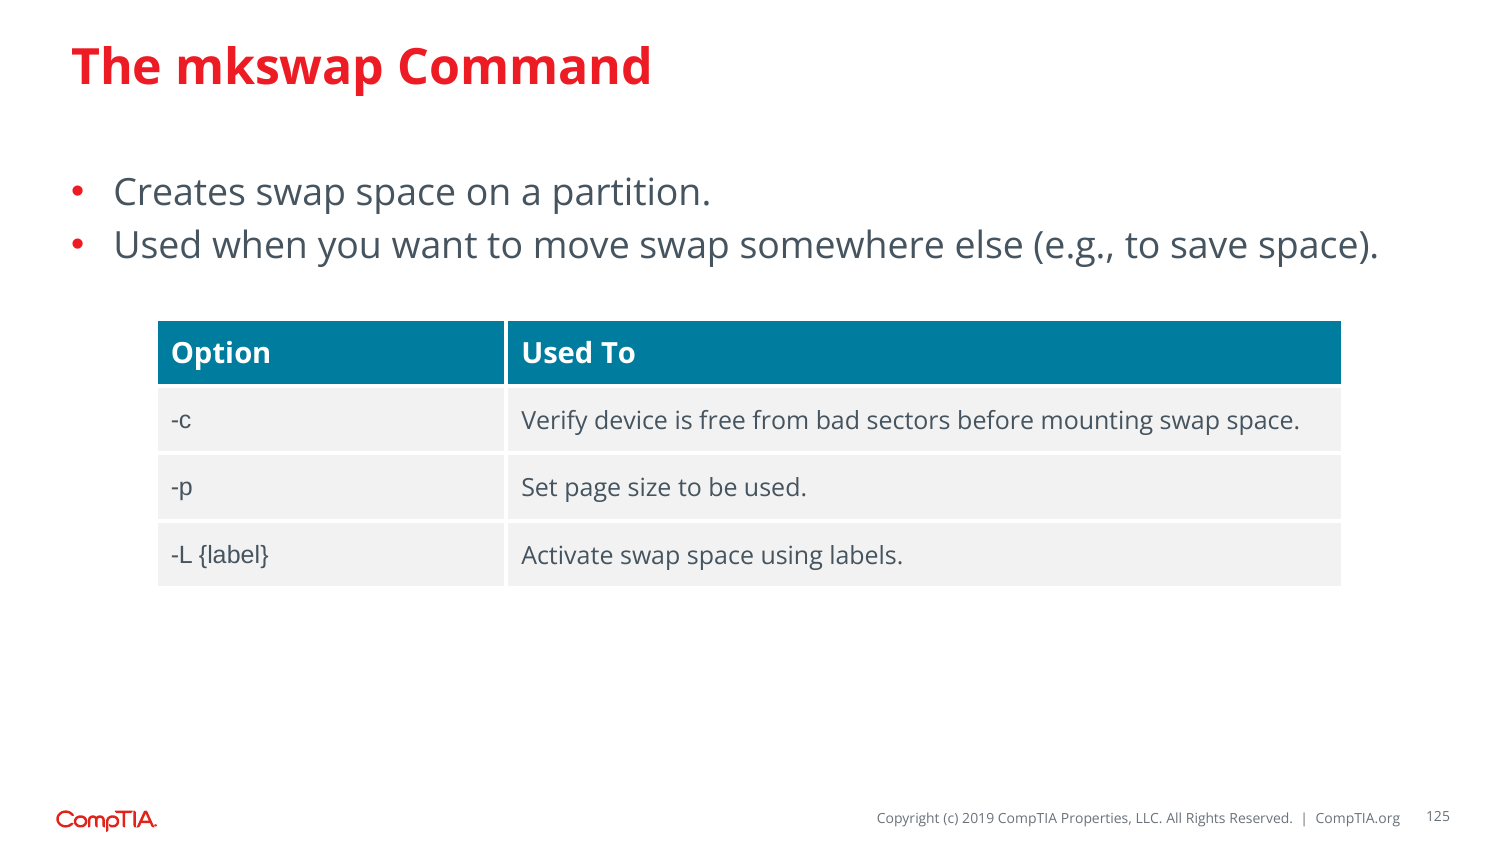

# The mkswap Command
Creates swap space on a partition.
Used when you want to move swap somewhere else (e.g., to save space).
| Option | Used To |
| --- | --- |
| -c | Verify device is free from bad sectors before mounting swap space. |
| -p | Set page size to be used. |
| -L {label} | Activate swap space using labels. |
125